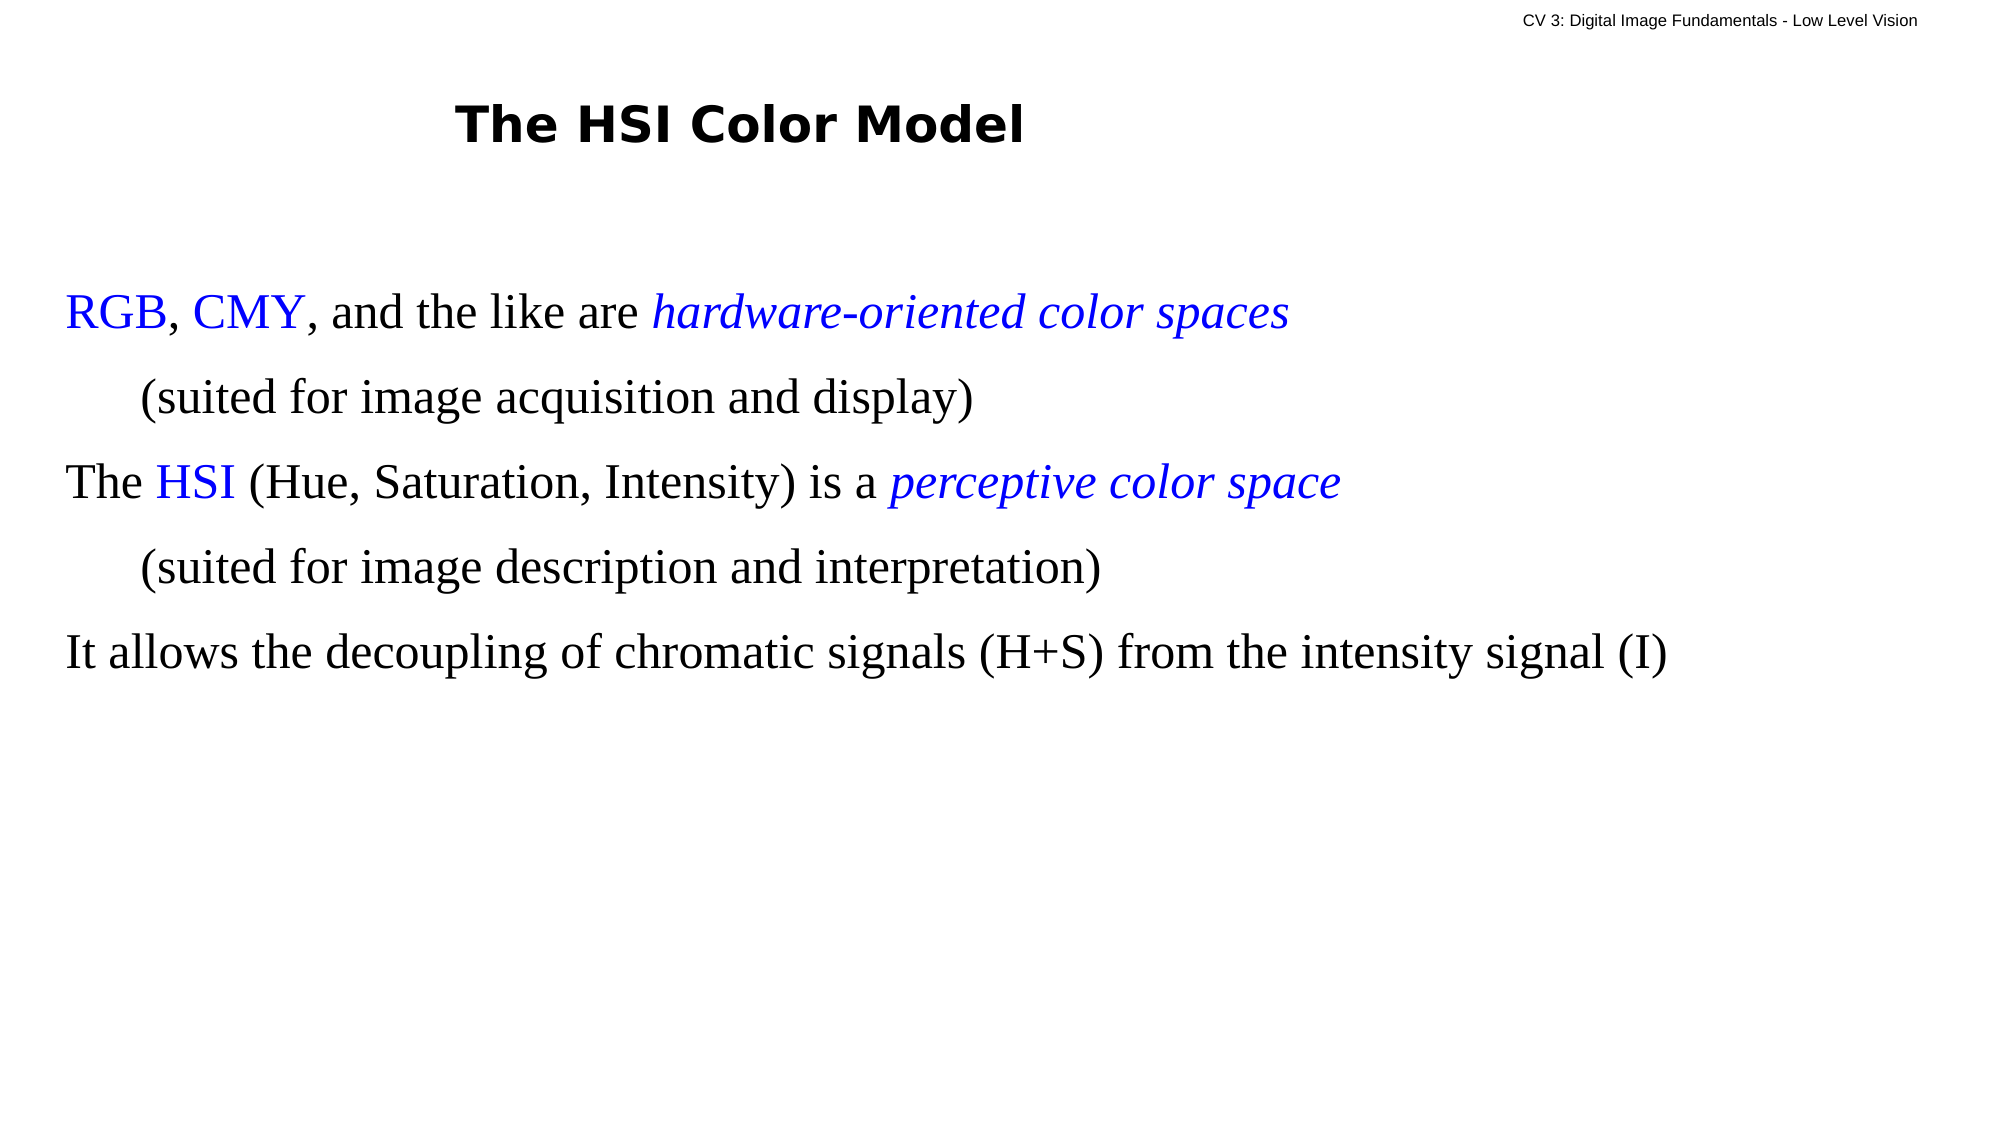

The HSI Color Model

RGB, CMY, and the like are hardware-oriented color spaces
(suited for image acquisition and display)
The HSI (Hue, Saturation, Intensity) is a perceptive color space
(suited for image description and interpretation)
It allows the decoupling of chromatic signals (H+S) from the intensity signal (I)